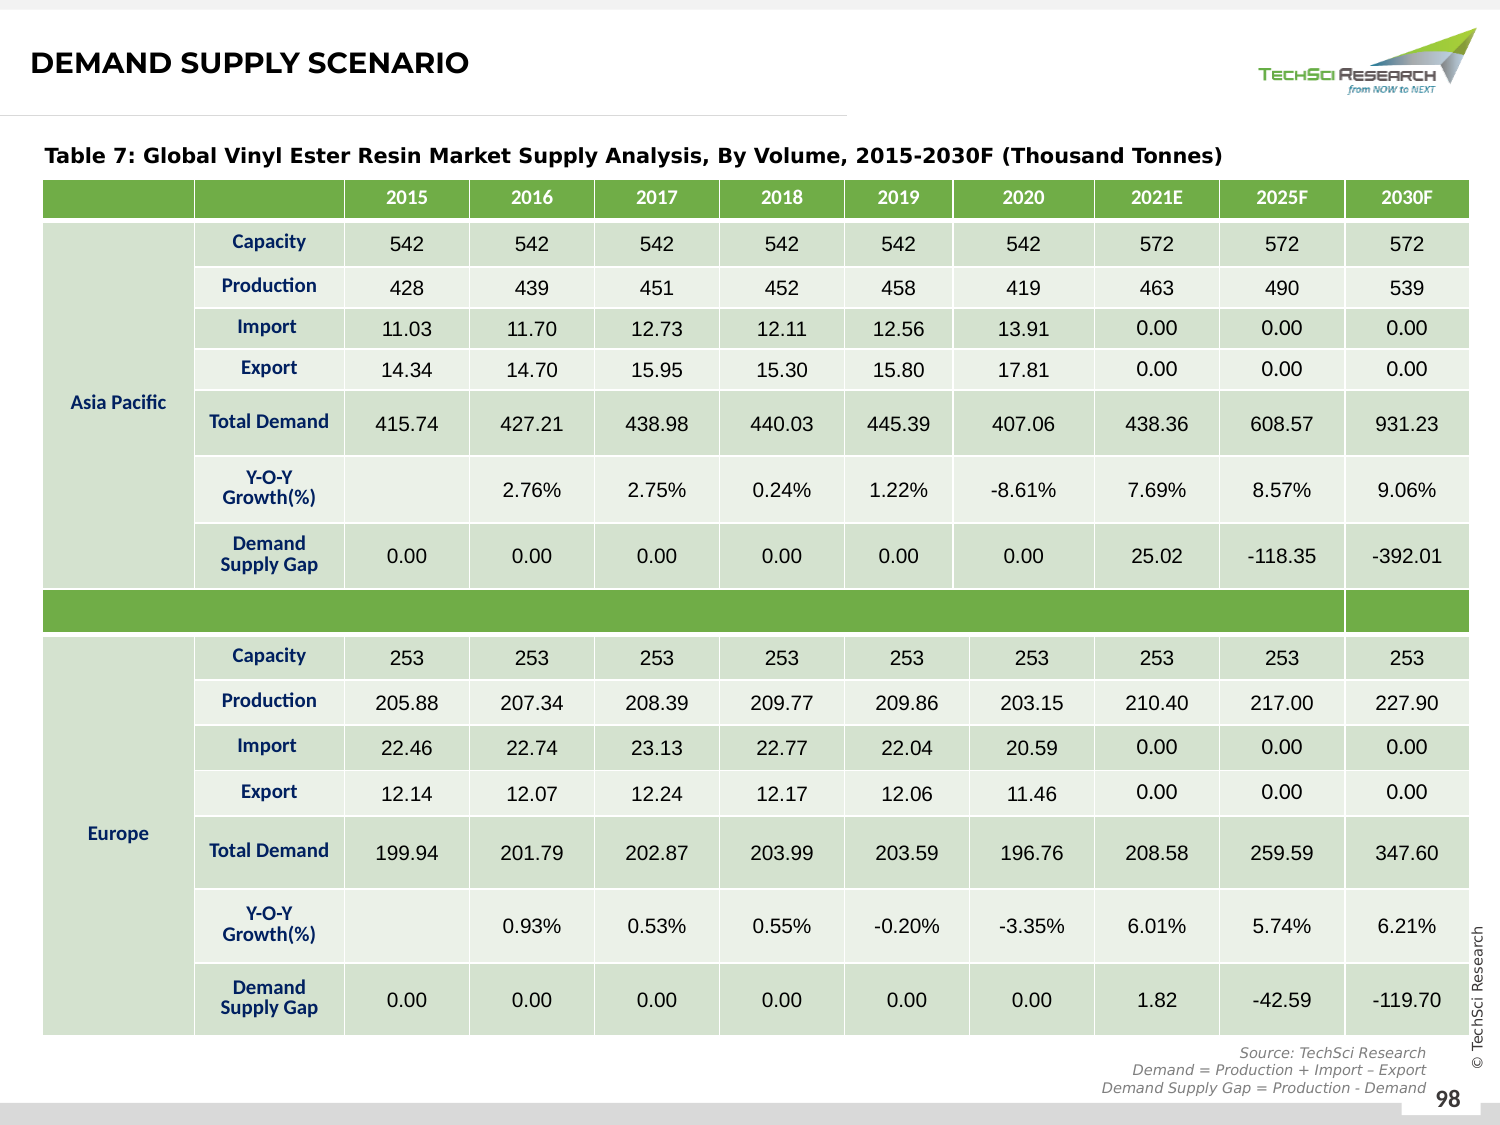

DEMAND SUPPLY SCENARIO
Table 7: Global Vinyl Ester Resin Market Supply Analysis, By Volume, 2015-2030F (Thousand Tonnes)
|  |  | 2015 | 2016 | 2017 | 2018 | 2019 | 2020 | 2021E | 2025F | 2030F |
| --- | --- | --- | --- | --- | --- | --- | --- | --- | --- | --- |
| Asia Pacific | Capacity | 542 | 542 | 542 | 542 | 542 | 542 | 572 | 572 | 572 |
|  | Production | 428 | 439 | 451 | 452 | 458 | 419 | 463 | 490 | 539 |
|  | Import | 11.03 | 11.70 | 12.73 | 12.11 | 12.56 | 13.91 | 0.00 | 0.00 | 0.00 |
|  | Export | 14.34 | 14.70 | 15.95 | 15.30 | 15.80 | 17.81 | 0.00 | 0.00 | 0.00 |
|  | Total Demand | 415.74 | 427.21 | 438.98 | 440.03 | 445.39 | 407.06 | 438.36 | 608.57 | 931.23 |
|  | Y-O-Y Growth(%) |  | 2.76% | 2.75% | 0.24% | 1.22% | -8.61% | 7.69% | 8.57% | 9.06% |
|  | Demand Supply Gap | 0.00 | 0.00 | 0.00 | 0.00 | 0.00 | 0.00 | 25.02 | -118.35 | -392.01 |
|  |  |  |  |  |  |  |  |  |  |  |
| --- | --- | --- | --- | --- | --- | --- | --- | --- | --- | --- |
| Europe | Capacity | 253 | 253 | 253 | 253 | 253 | 253 | 253 | 253 | 253 |
|  | Production | 205.88 | 207.34 | 208.39 | 209.77 | 209.86 | 203.15 | 210.40 | 217.00 | 227.90 |
|  | Import | 22.46 | 22.74 | 23.13 | 22.77 | 22.04 | 20.59 | 0.00 | 0.00 | 0.00 |
|  | Export | 12.14 | 12.07 | 12.24 | 12.17 | 12.06 | 11.46 | 0.00 | 0.00 | 0.00 |
|  | Total Demand | 199.94 | 201.79 | 202.87 | 203.99 | 203.59 | 196.76 | 208.58 | 259.59 | 347.60 |
|  | Y-O-Y Growth(%) |  | 0.93% | 0.53% | 0.55% | -0.20% | -3.35% | 6.01% | 5.74% | 6.21% |
|  | Demand Supply Gap | 0.00 | 0.00 | 0.00 | 0.00 | 0.00 | 0.00 | 1.82 | -42.59 | -119.70 |
Source: TechSci Research
Demand = Production + Import – Export
Demand Supply Gap = Production - Demand